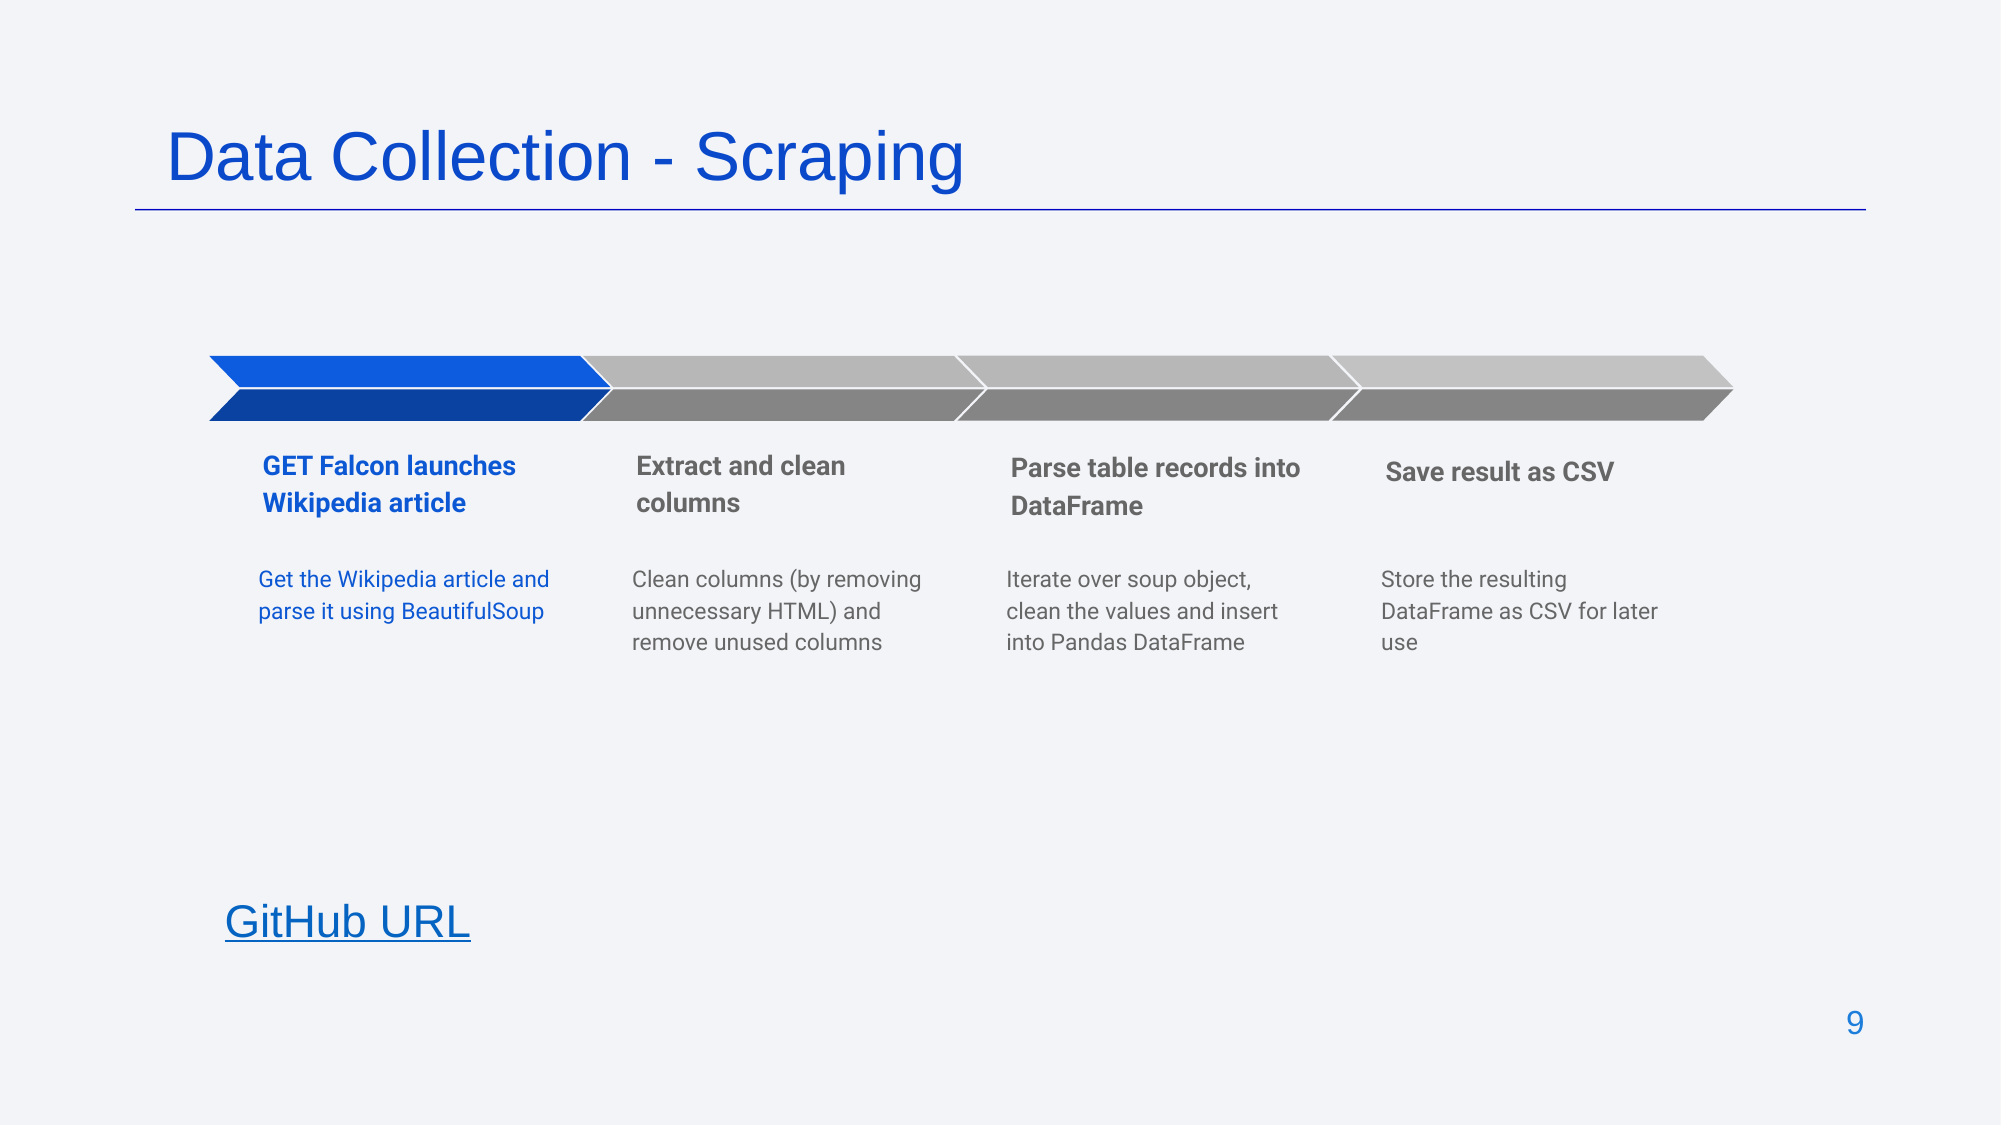

Data Collection - Scraping

GitHub URL

Save result as CSV
Store the resulting DataFrame as CSV for later use

Parse table records into DataFrame
Iterate over soup object, clean the values and insert into Pandas DataFrame

GET Falcon launches Wikipedia article
Get the Wikipedia article and parse it using BeautifulSoup

Extract and clean columns
Clean columns (by removing unnecessary HTML) and remove unused columns
9